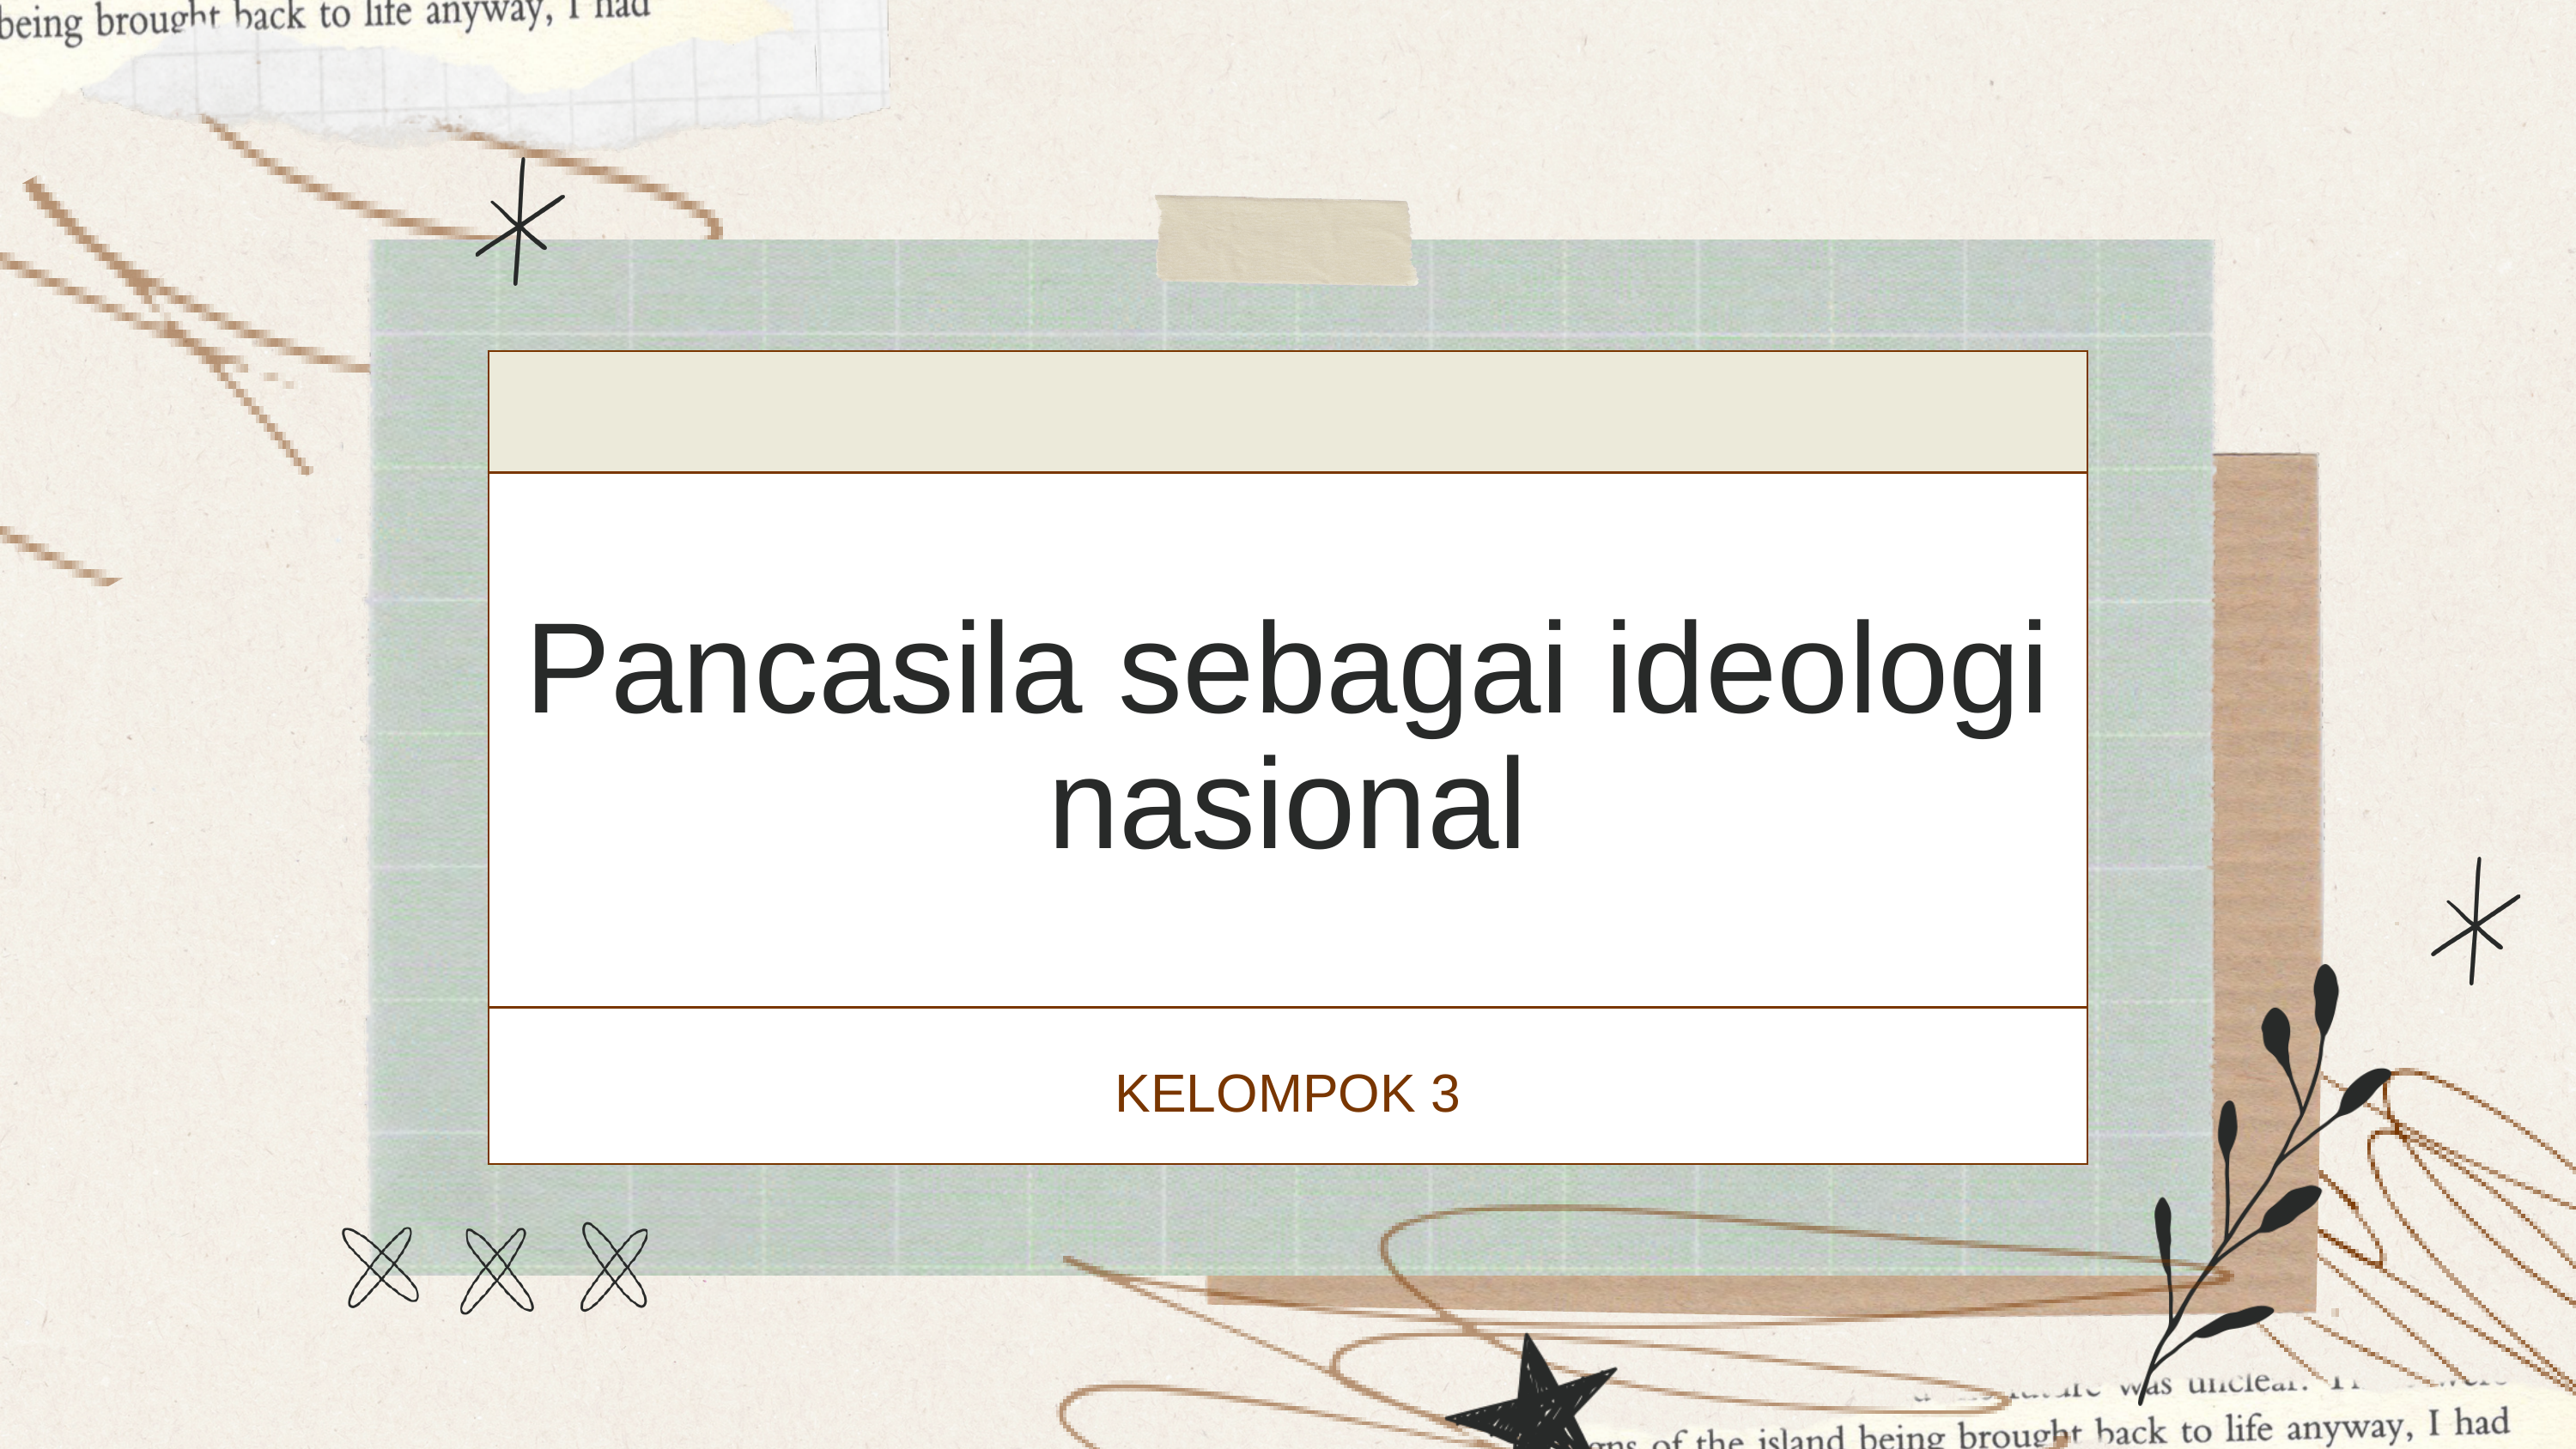

|  |
| --- |
| Pancasila sebagai ideologi nasional |
| KELOMPOK 3 |